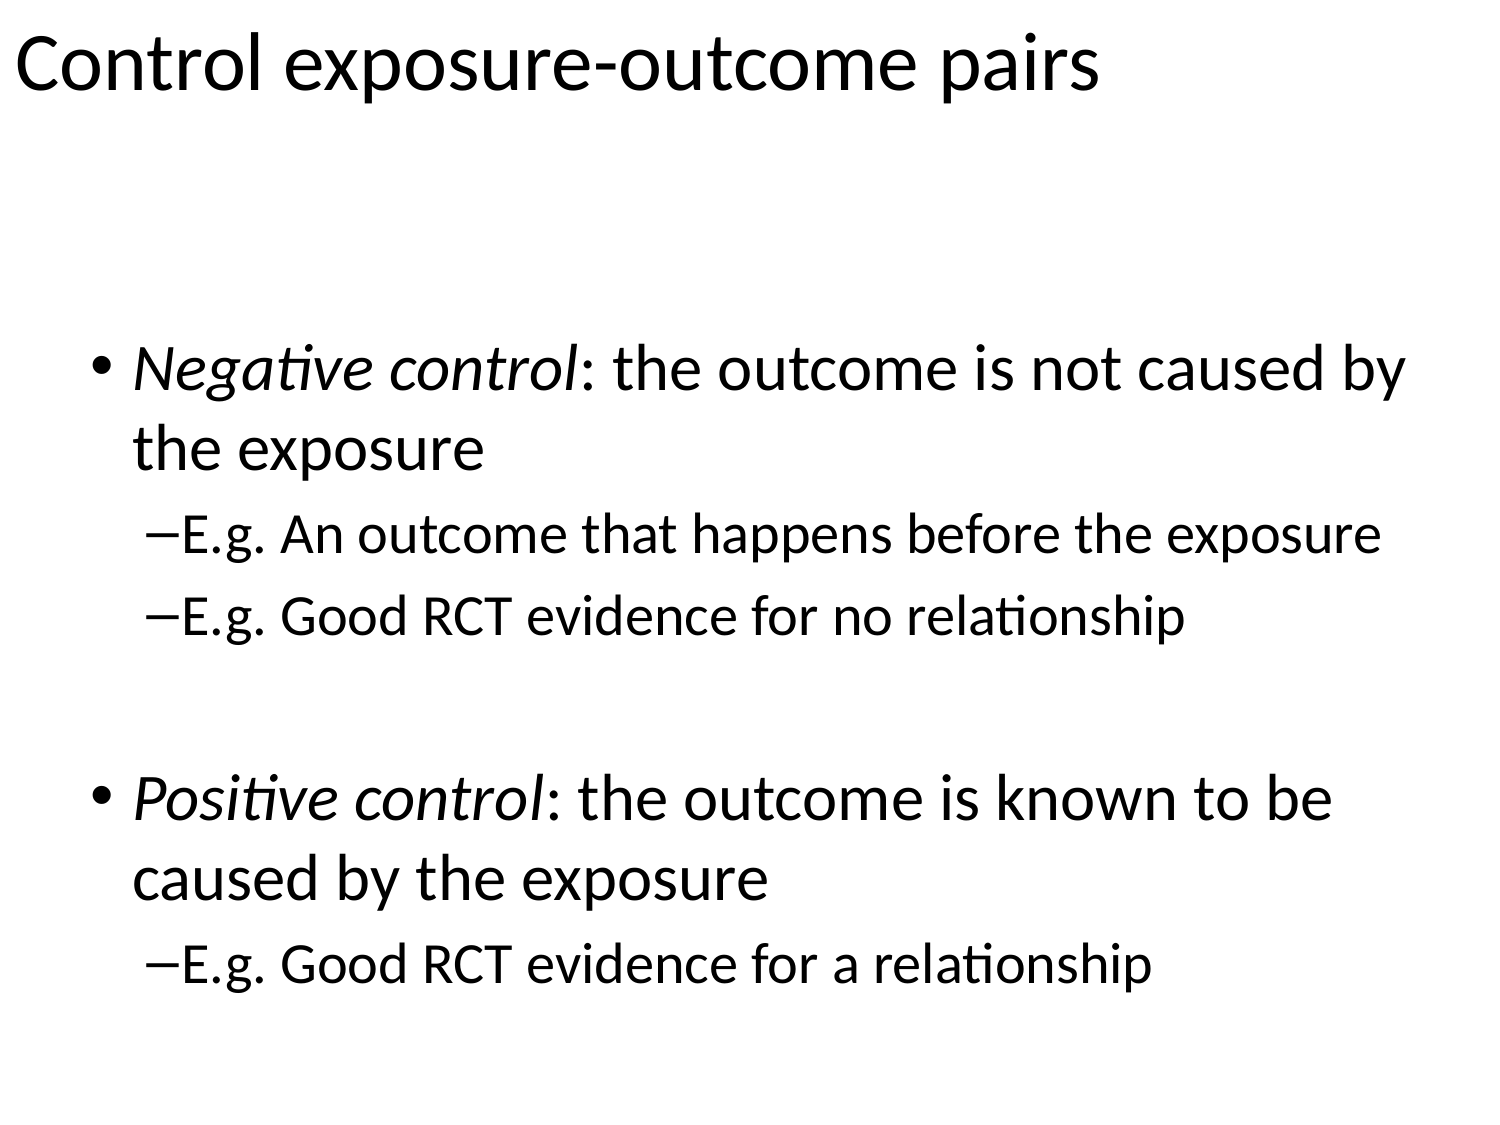

# Control exposure-outcome pairs

Negative control: the outcome is not caused by the exposure
E.g. An outcome that happens before the exposure
E.g. Good RCT evidence for no relationship

Positive control: the outcome is known to be caused by the exposure
E.g. Good RCT evidence for a relationship